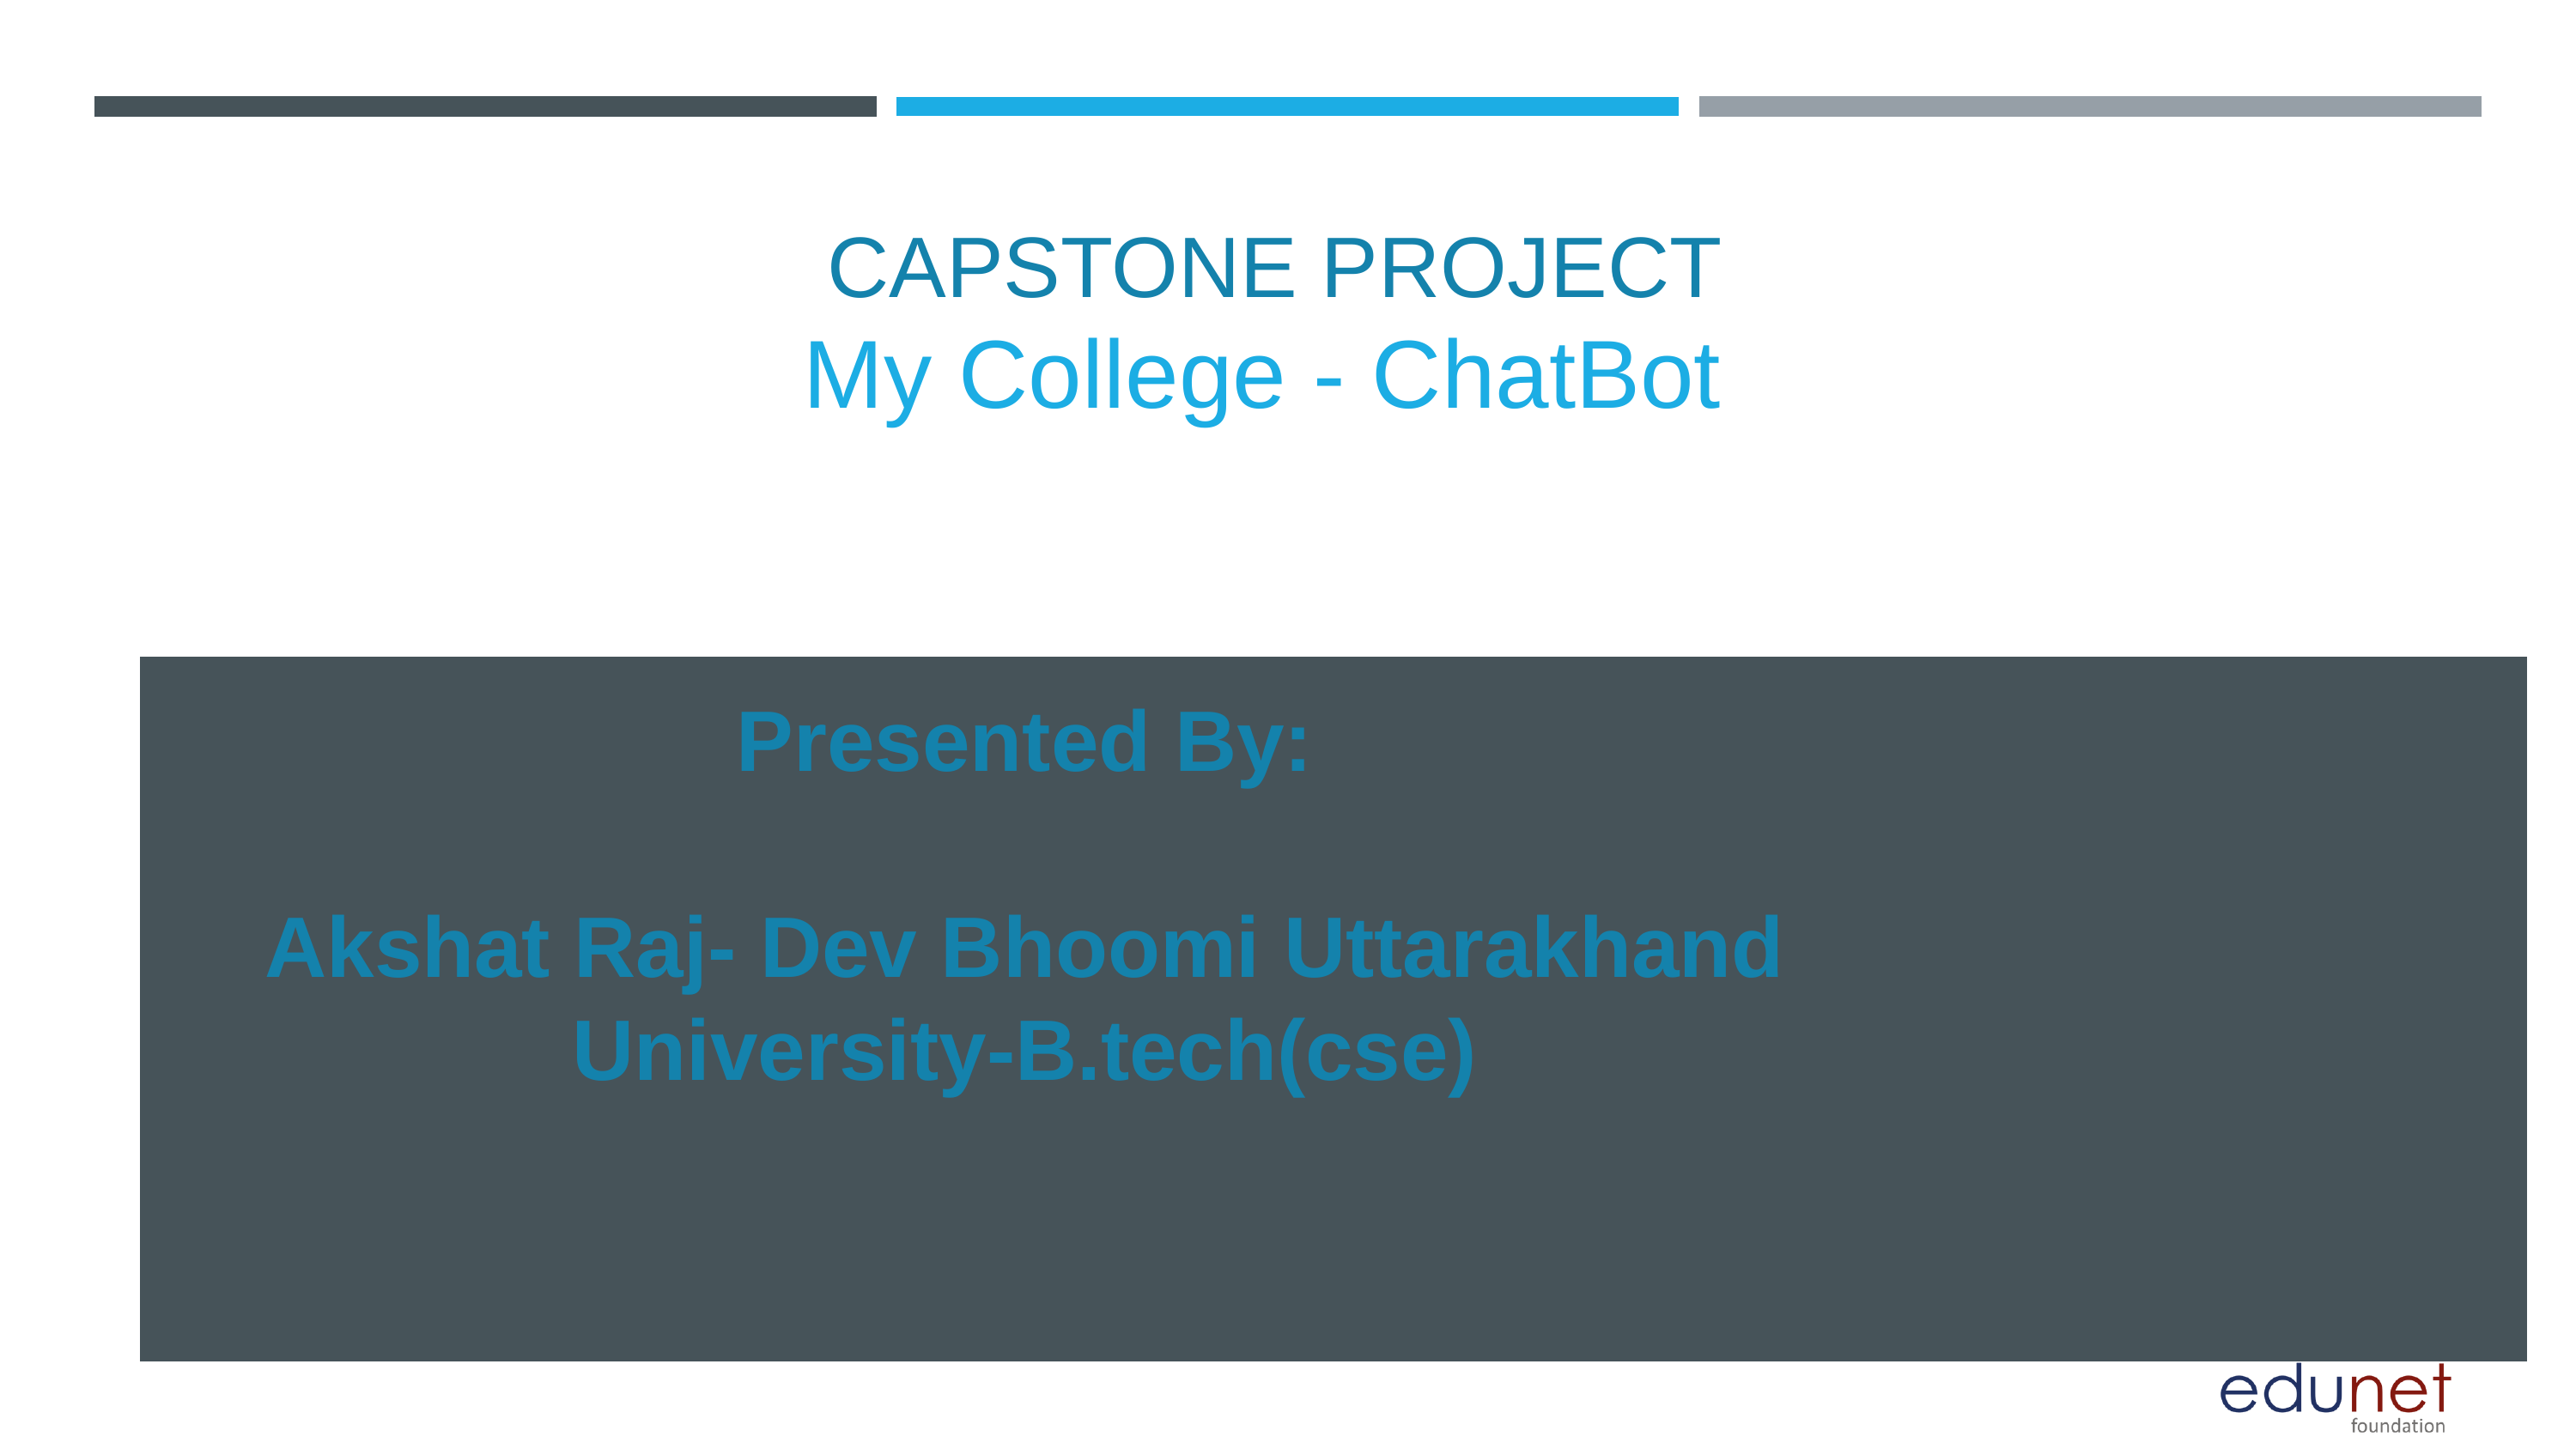

CAPSTONE PROJECT
My College - ChatBot

Presented By:

Akshat Raj- Dev Bhoomi Uttarakhand University-B.tech(cse)